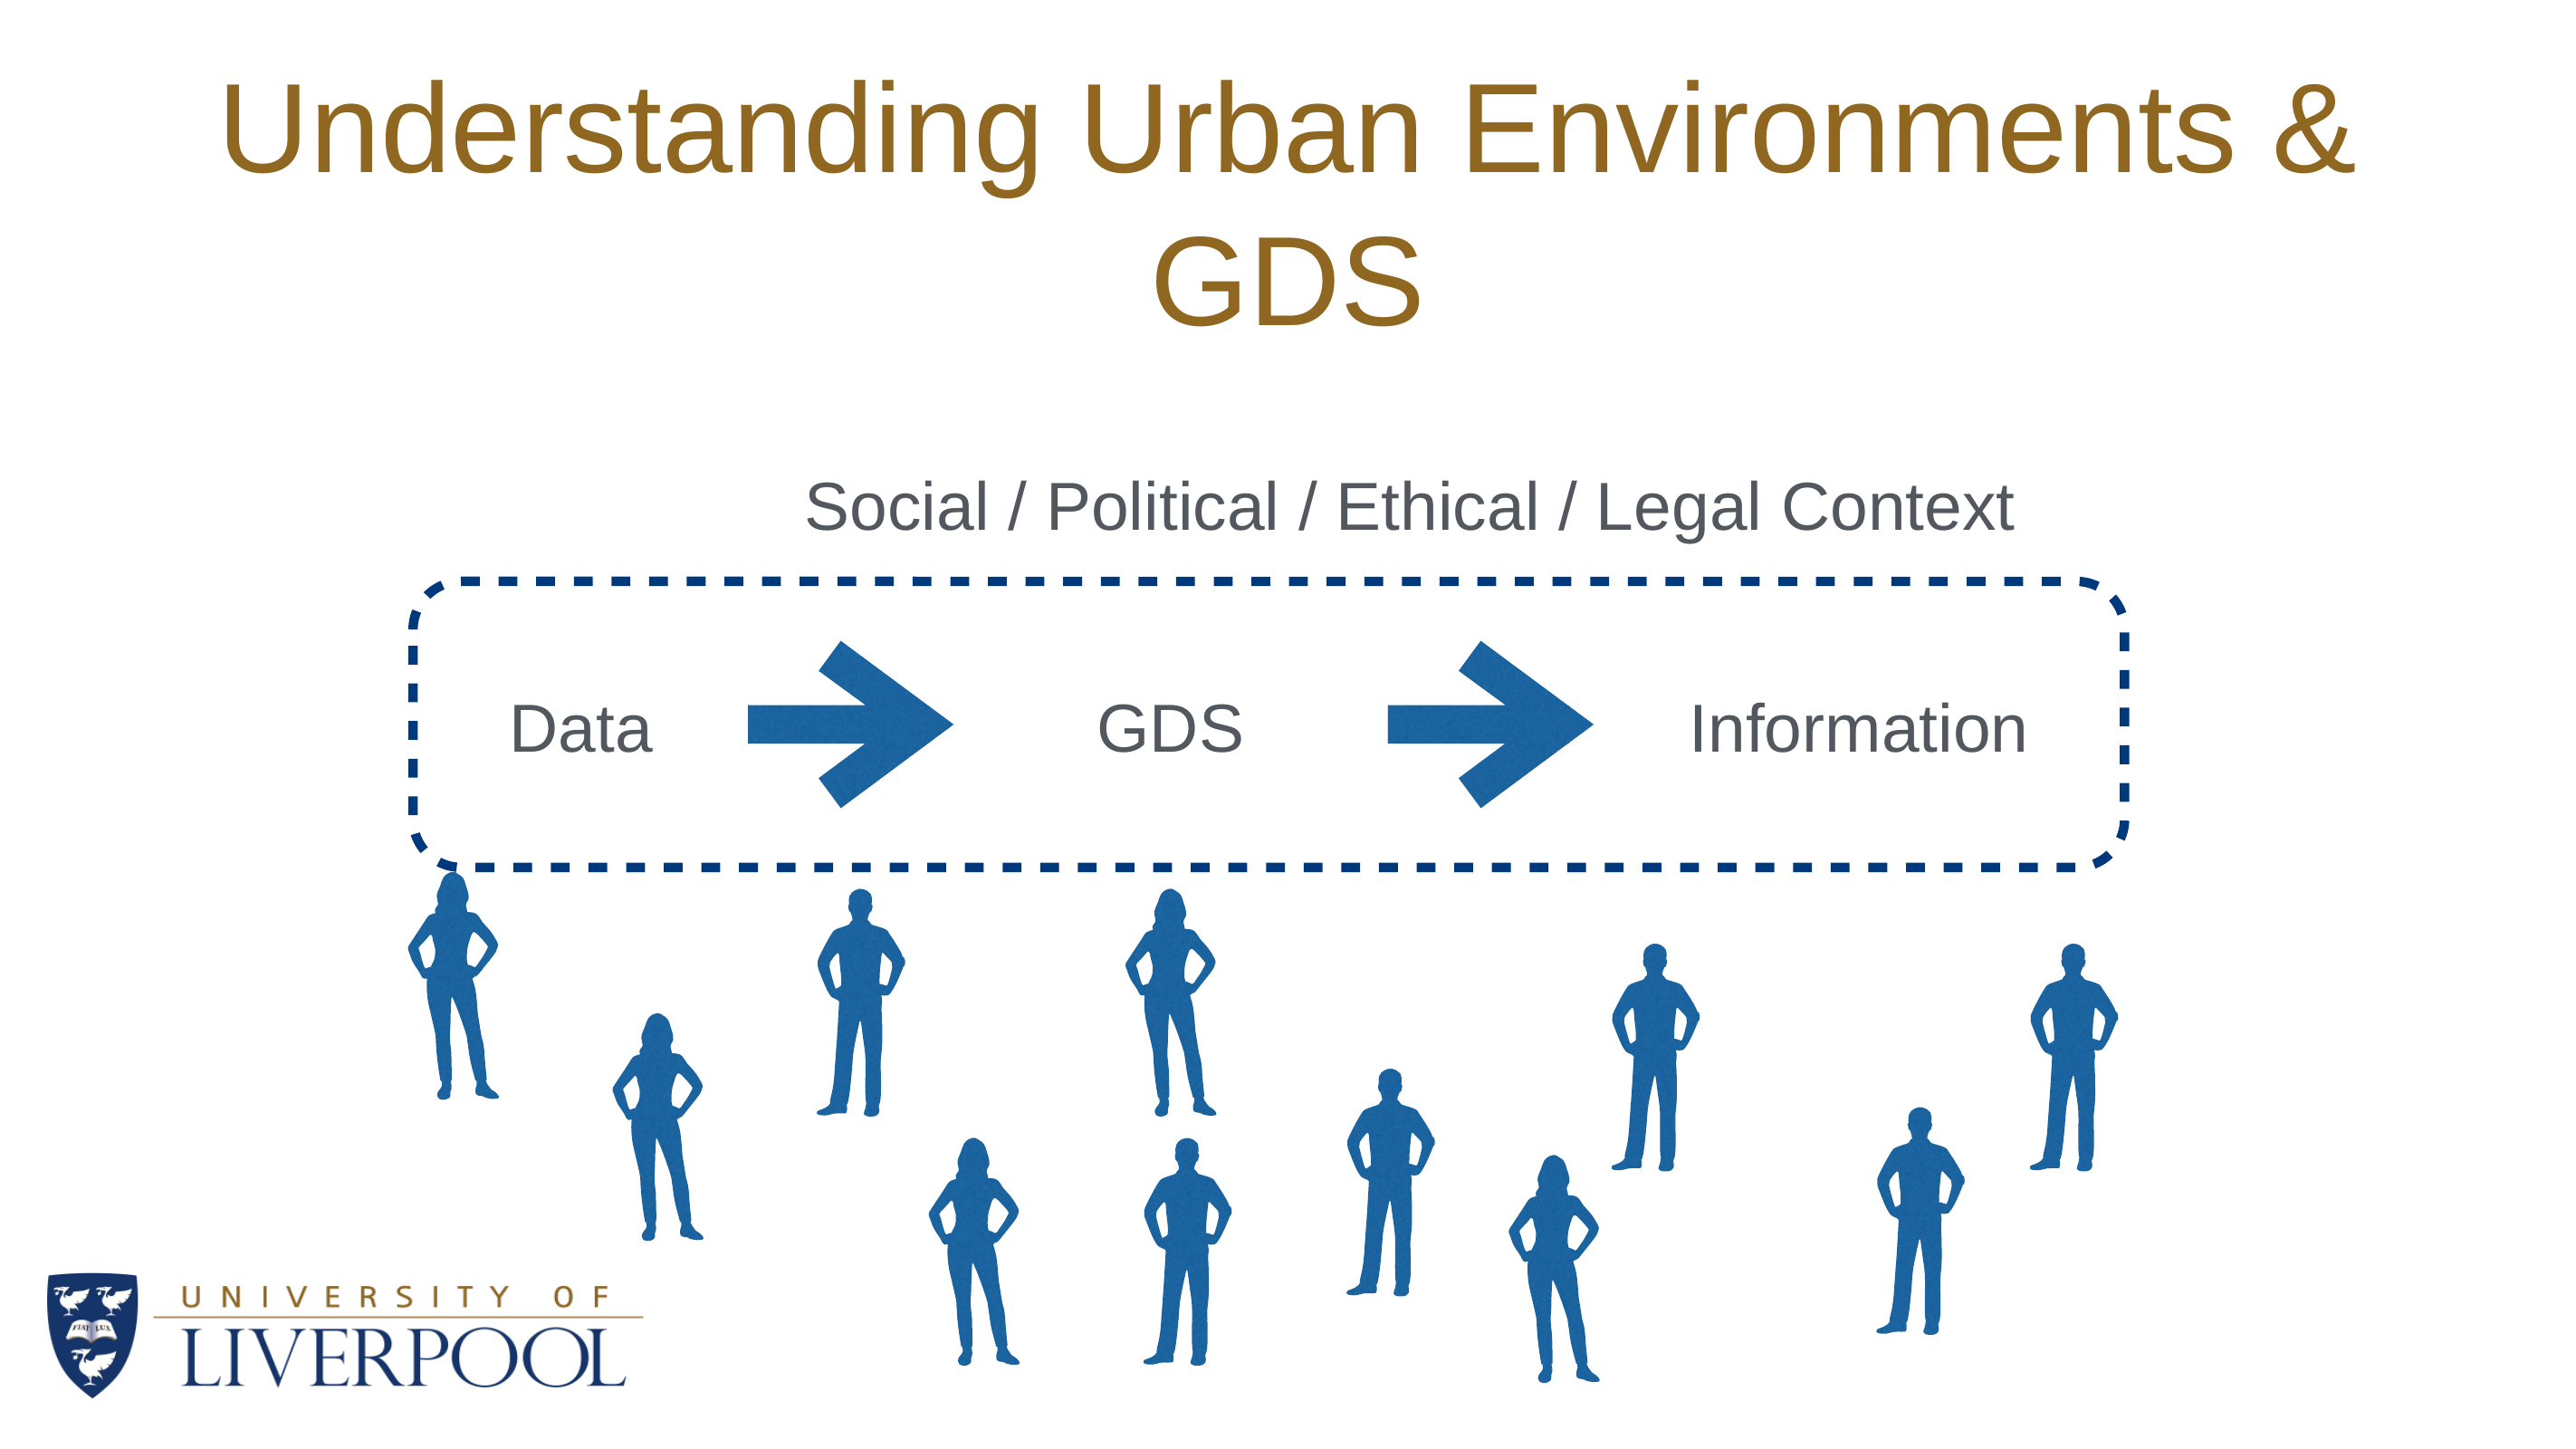

# Understanding Urban Environments & GDS
Social / Political / Ethical / Legal Context

Data
GDS
Information